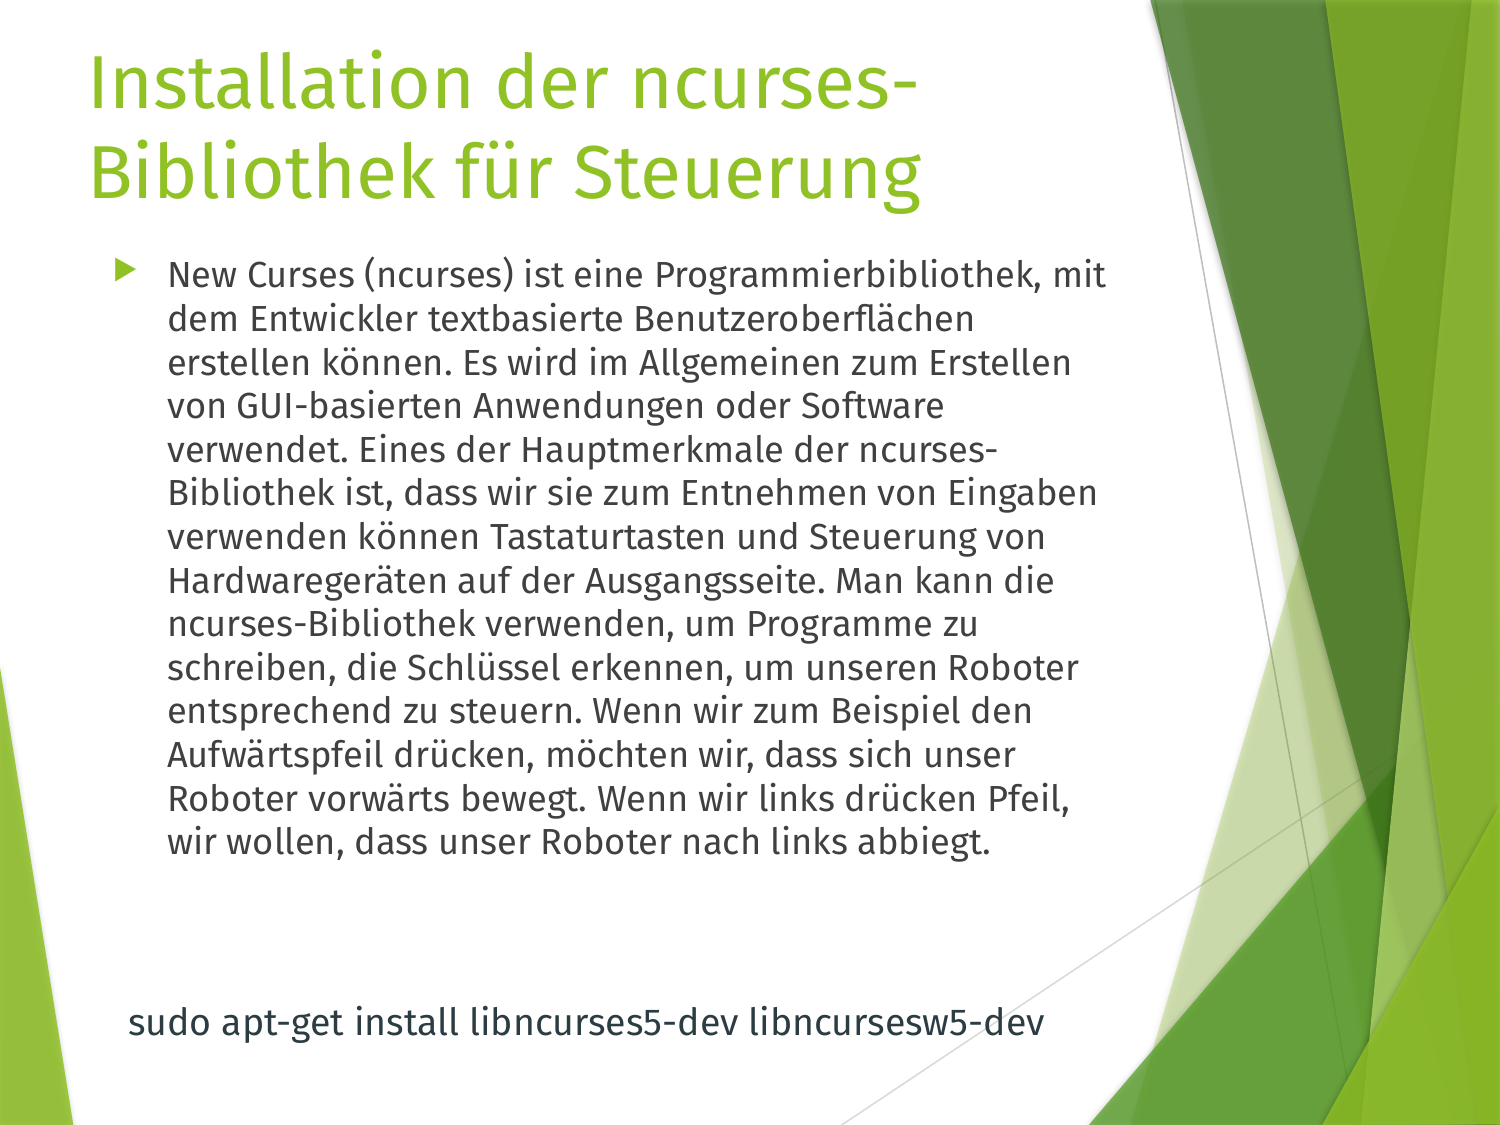

Installation der ncurses-Bibliothek für Steuerung
New Curses (ncurses) ist eine Programmierbibliothek, mit dem Entwickler textbasierte Benutzeroberflächen erstellen können. Es wird im Allgemeinen zum Erstellen von GUI-basierten Anwendungen oder Software verwendet. Eines der Hauptmerkmale der ncurses-Bibliothek ist, dass wir sie zum Entnehmen von Eingaben verwenden können Tastaturtasten und Steuerung von Hardwaregeräten auf der Ausgangsseite. Man kann die ncurses-Bibliothek verwenden, um Programme zu schreiben, die Schlüssel erkennen, um unseren Roboter entsprechend zu steuern. Wenn wir zum Beispiel den Aufwärtspfeil drücken, möchten wir, dass sich unser Roboter vorwärts bewegt. Wenn wir links drücken Pfeil, wir wollen, dass unser Roboter nach links abbiegt.
# sudo apt-get install libncurses5-dev libncursesw5-dev